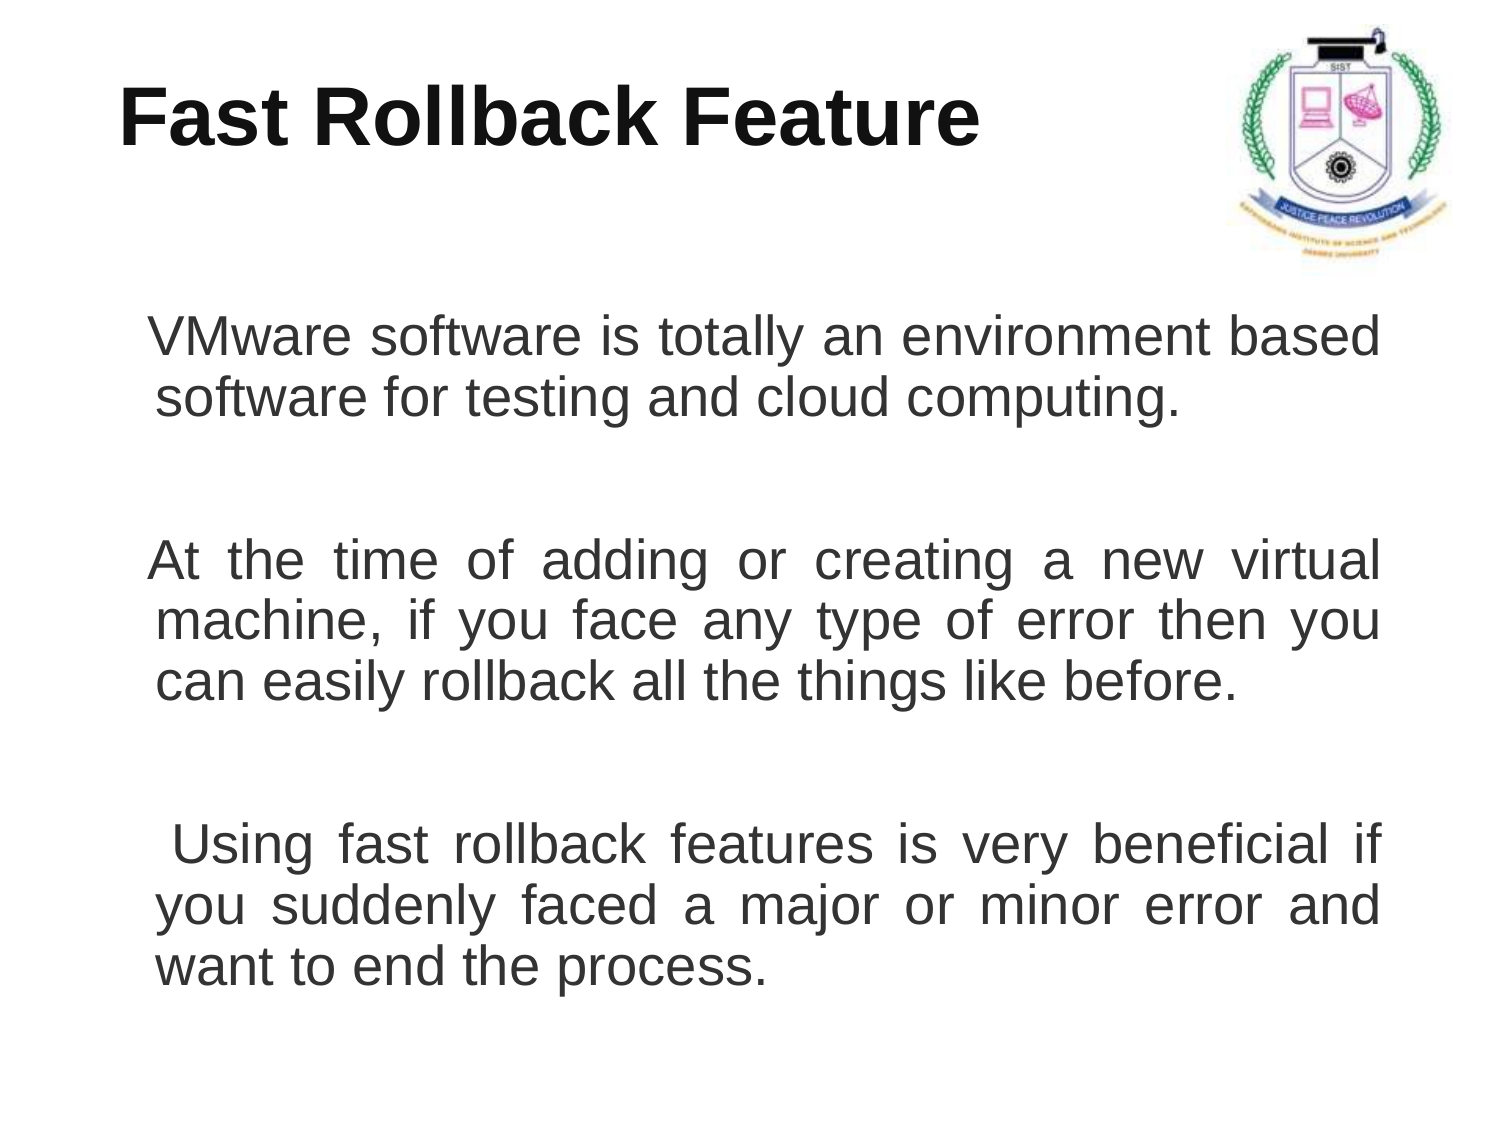

# Fast Rollback Feature
VMware software is totally an environment based software for testing and cloud computing.

At the time of adding or creating a new virtual machine, if you face any type of error then you can easily rollback all the things like before.

 Using fast rollback features is very beneficial if you suddenly faced a major or minor error and want to end the process.